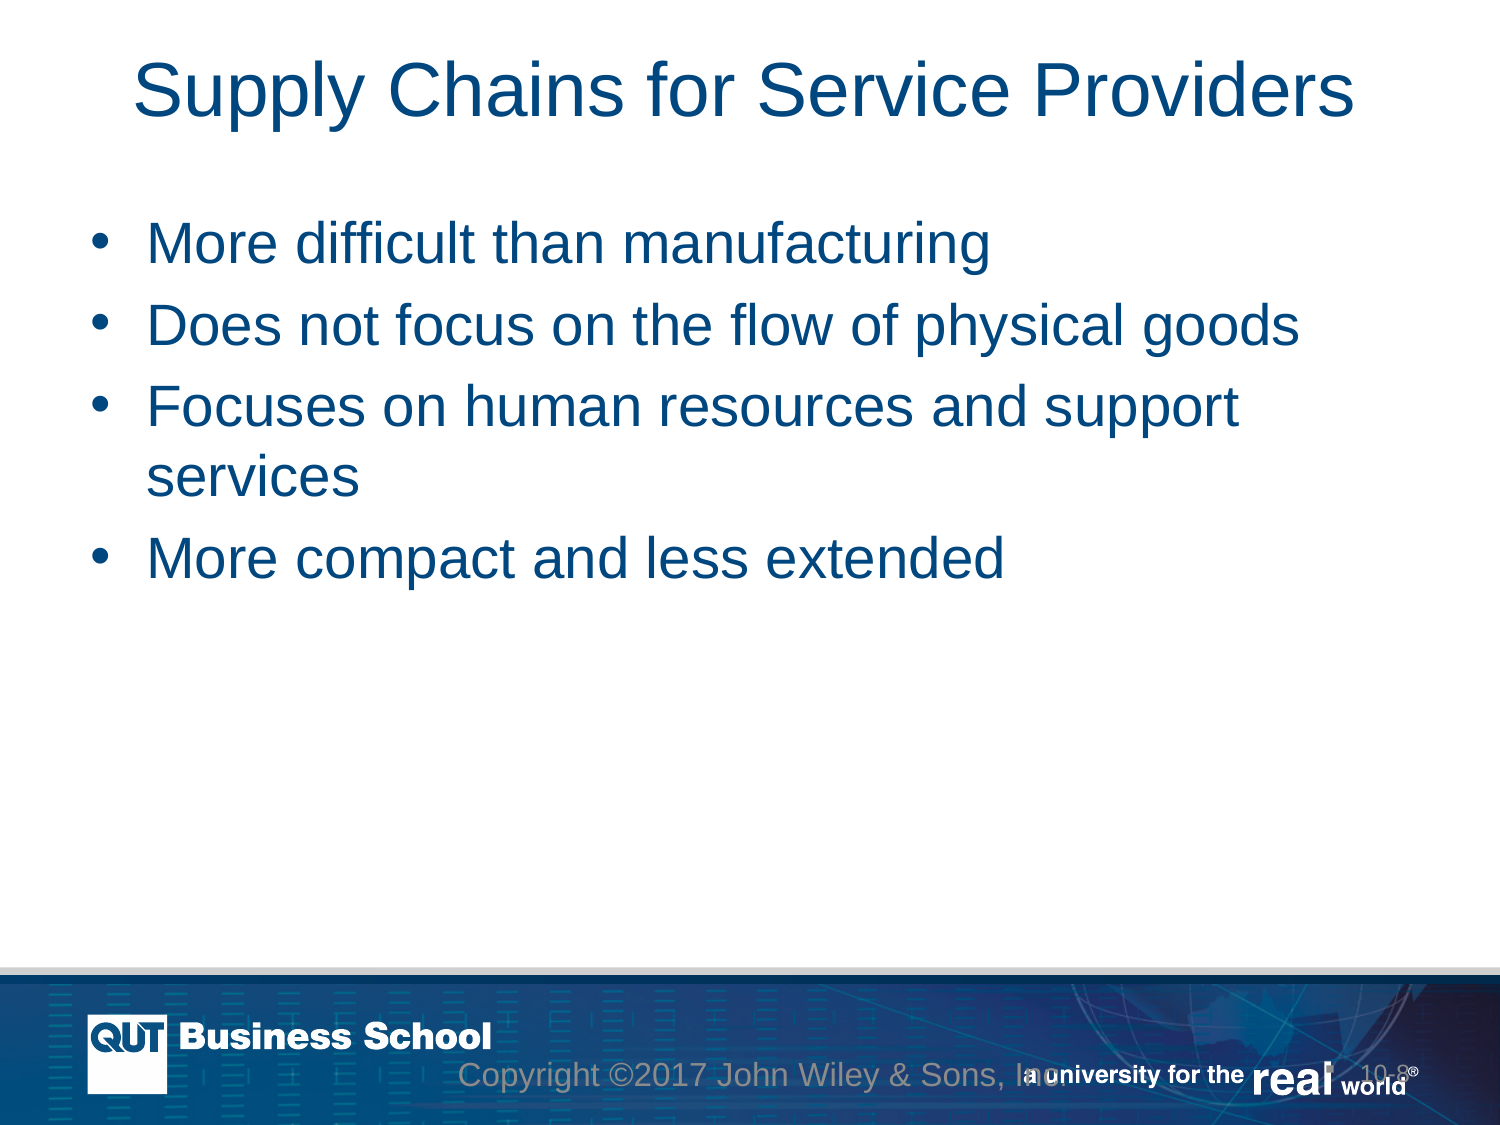

# Supply Chains for Service Providers
More difficult than manufacturing
Does not focus on the flow of physical goods
Focuses on human resources and support services
More compact and less extended
Copyright ©2017 John Wiley & Sons, Inc.
10-8